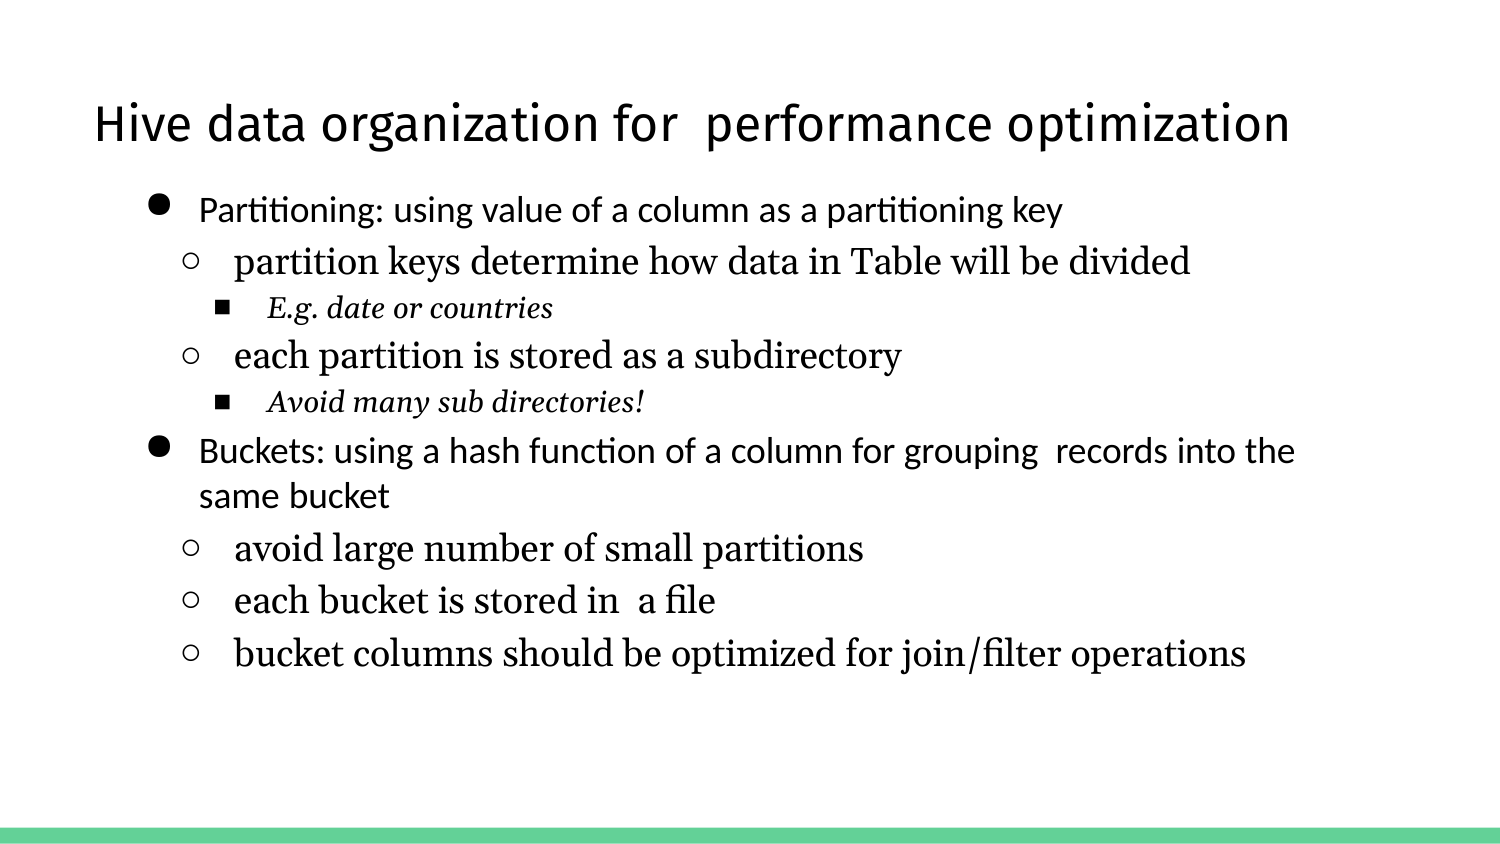

# Hive data organization for  performance optimization
Partitioning: using value of a column as a partitioning key
partition keys determine how data in Table will be divided
E.g. date or countries
each partition is stored as a subdirectory
Avoid many sub directories!
Buckets: using a hash function of a column for grouping  records into the same bucket
avoid large number of small partitions
each bucket is stored in a file
bucket columns should be optimized for join/filter operations